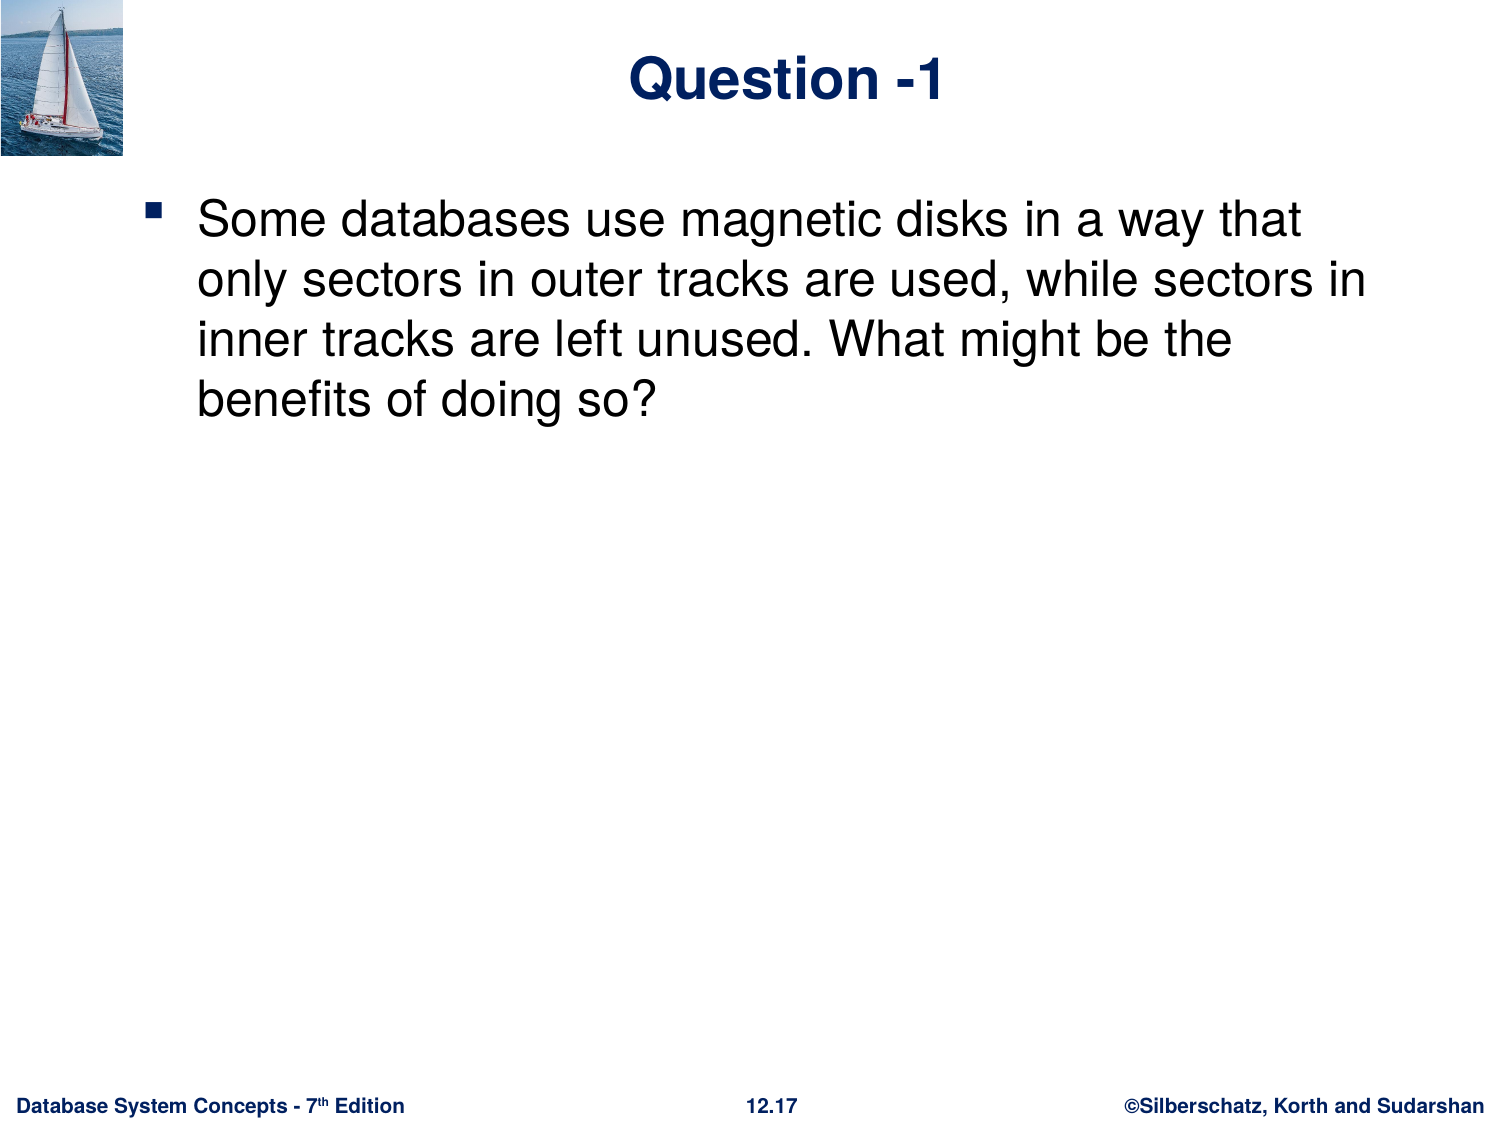

# Question -1
Some databases use magnetic disks in a way that only sectors in outer tracks are used, while sectors in inner tracks are left unused. What might be the benefits of doing so?